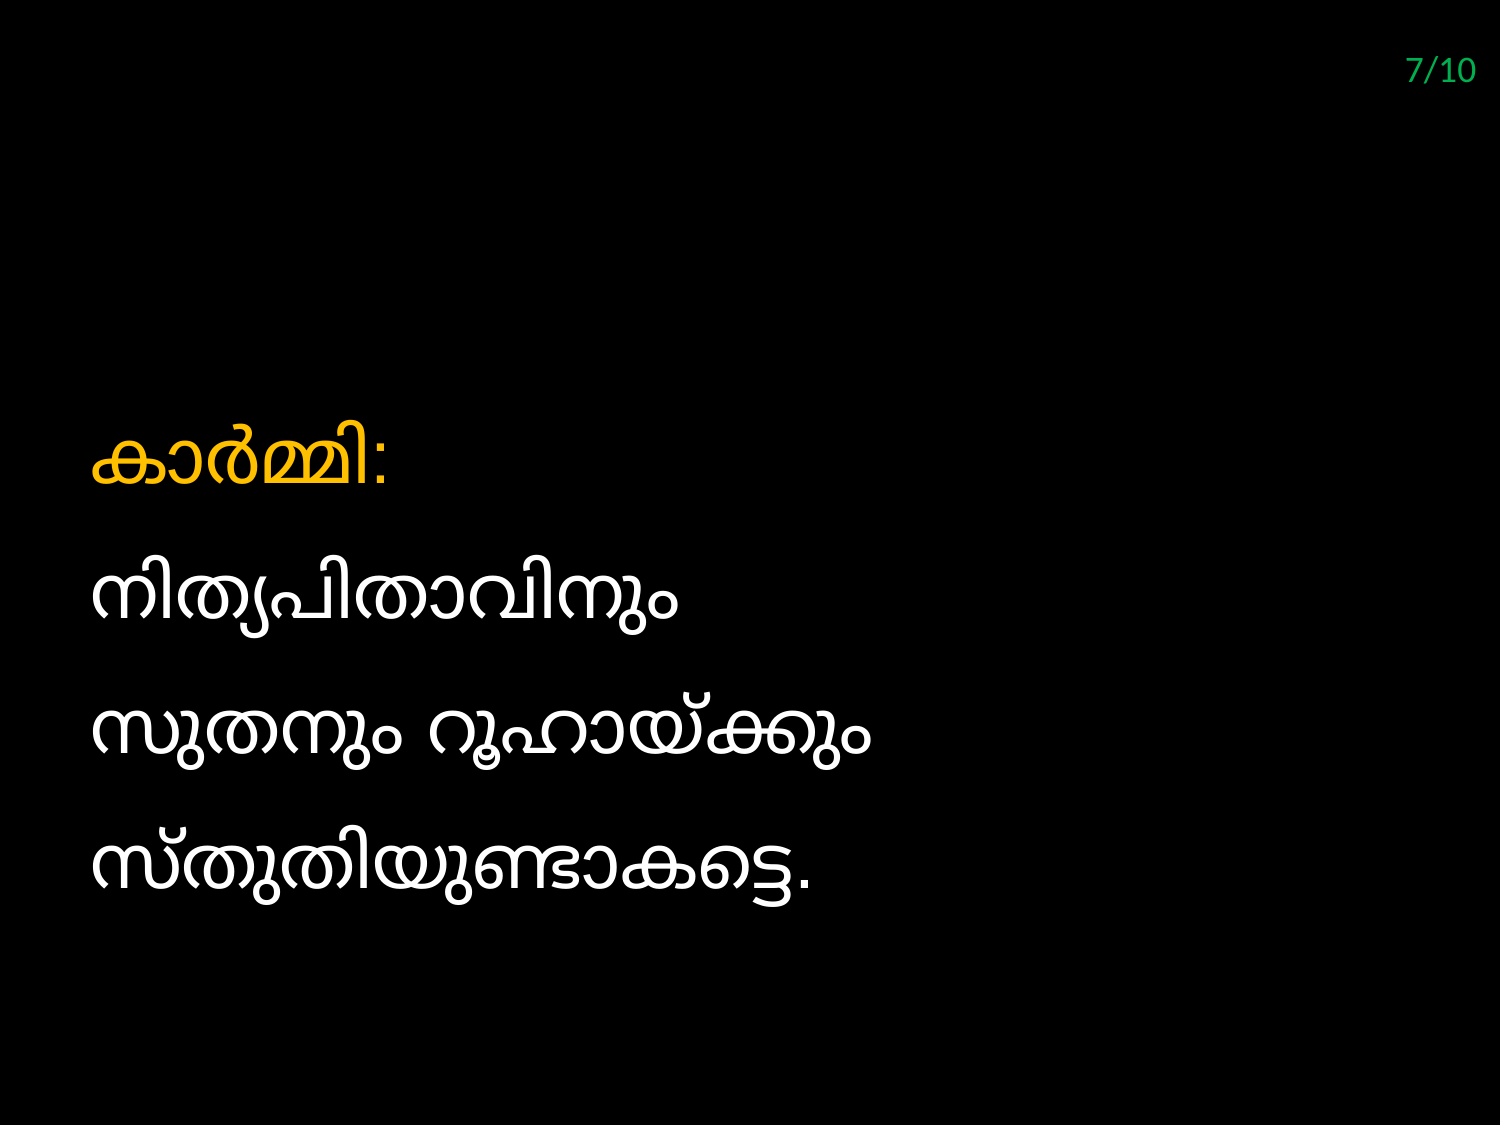

7/10
#
കാര്‍മ്മി:
നിത്യപിതാവിനും
സുതനും റൂഹായ്ക്കും
സ്തുതിയുണ്ടാകട്ടെ.